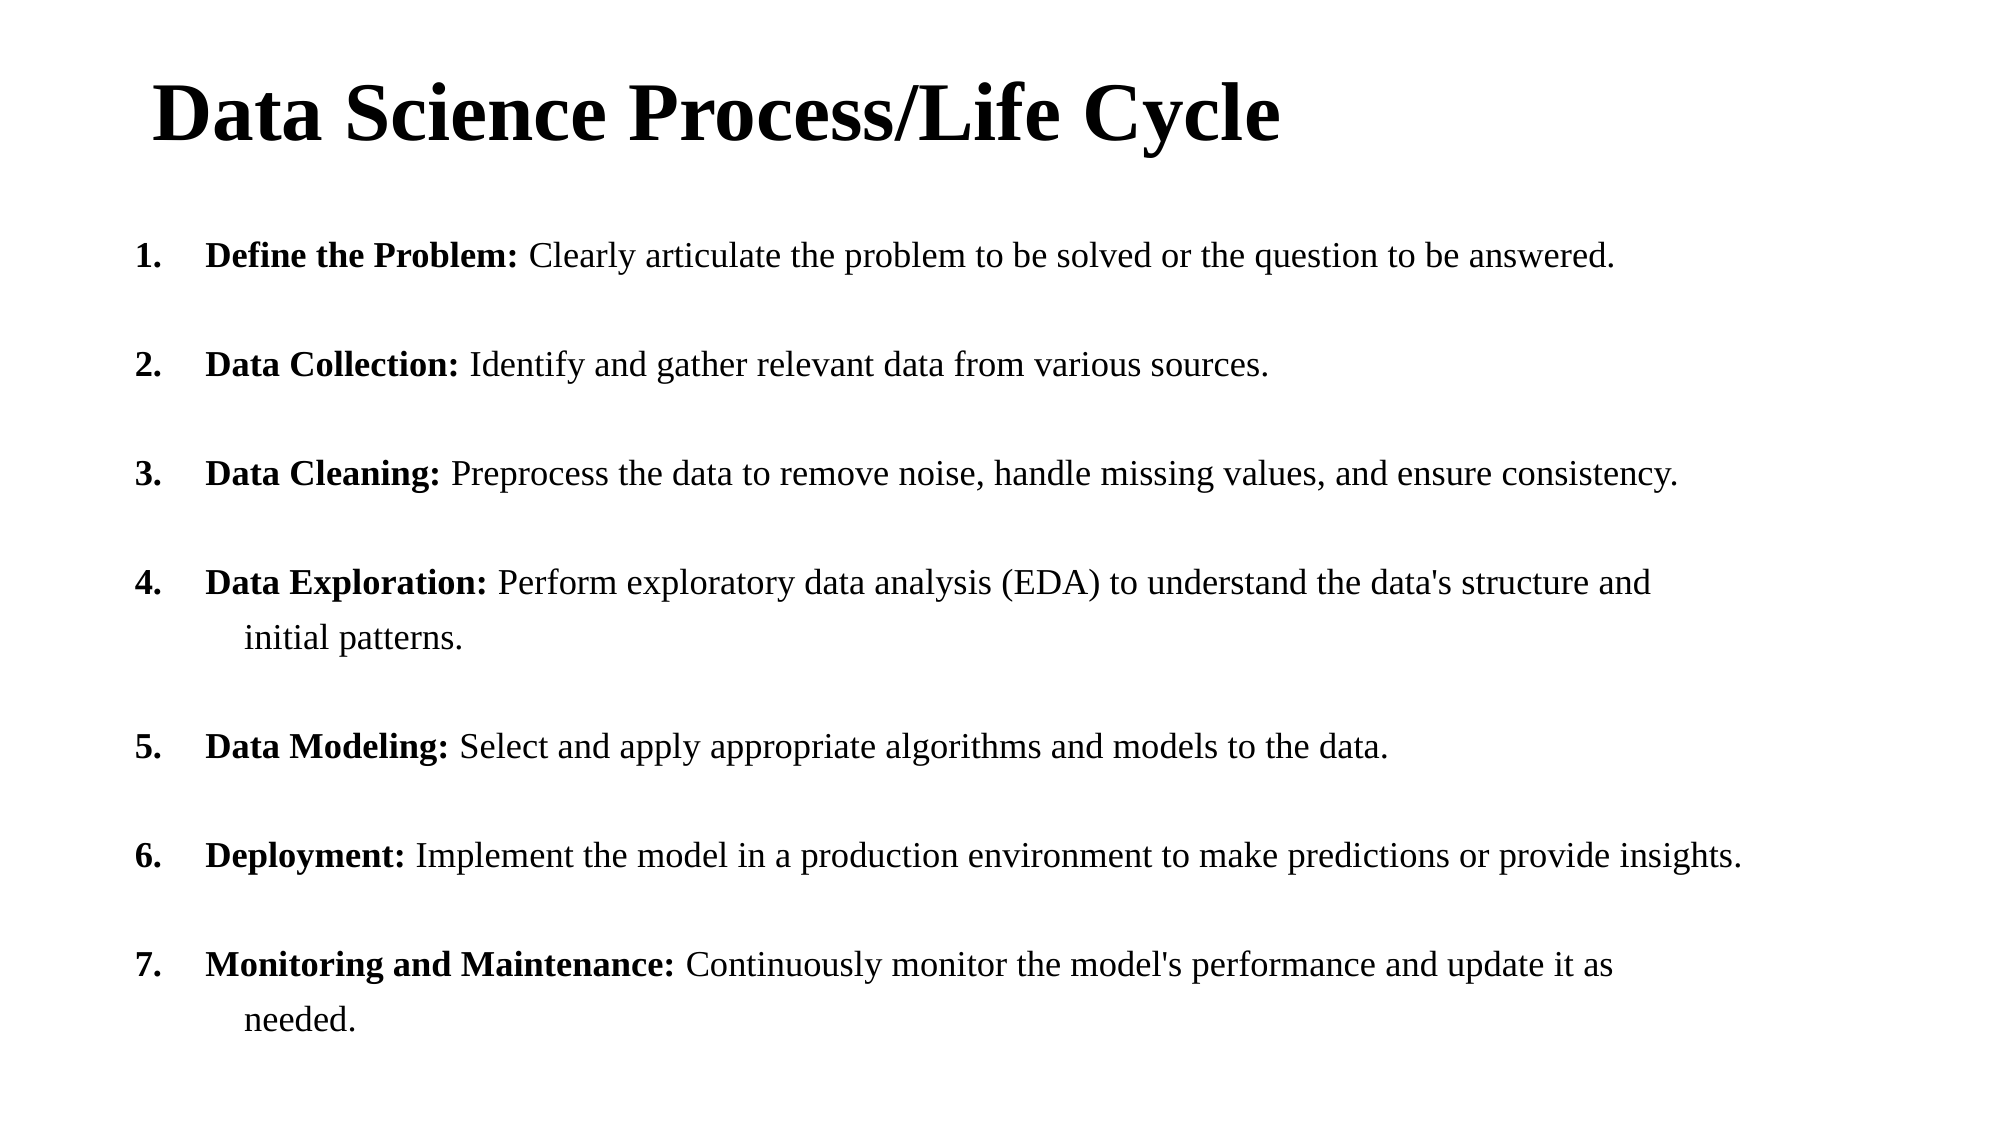

# Data Science Process/Life Cycle
Define the Problem: Clearly articulate the problem to be solved or the question to be answered.

Data Collection: Identify and gather relevant data from various sources.

Data Cleaning: Preprocess the data to remove noise, handle missing values, and ensure consistency.

Data Exploration: Perform exploratory data analysis (EDA) to understand the data's structure and
			initial patterns.

Data Modeling: Select and apply appropriate algorithms and models to the data.

Deployment: Implement the model in a production environment to make predictions or provide insights.

Monitoring and Maintenance: Continuously monitor the model's performance and update it as
				needed.